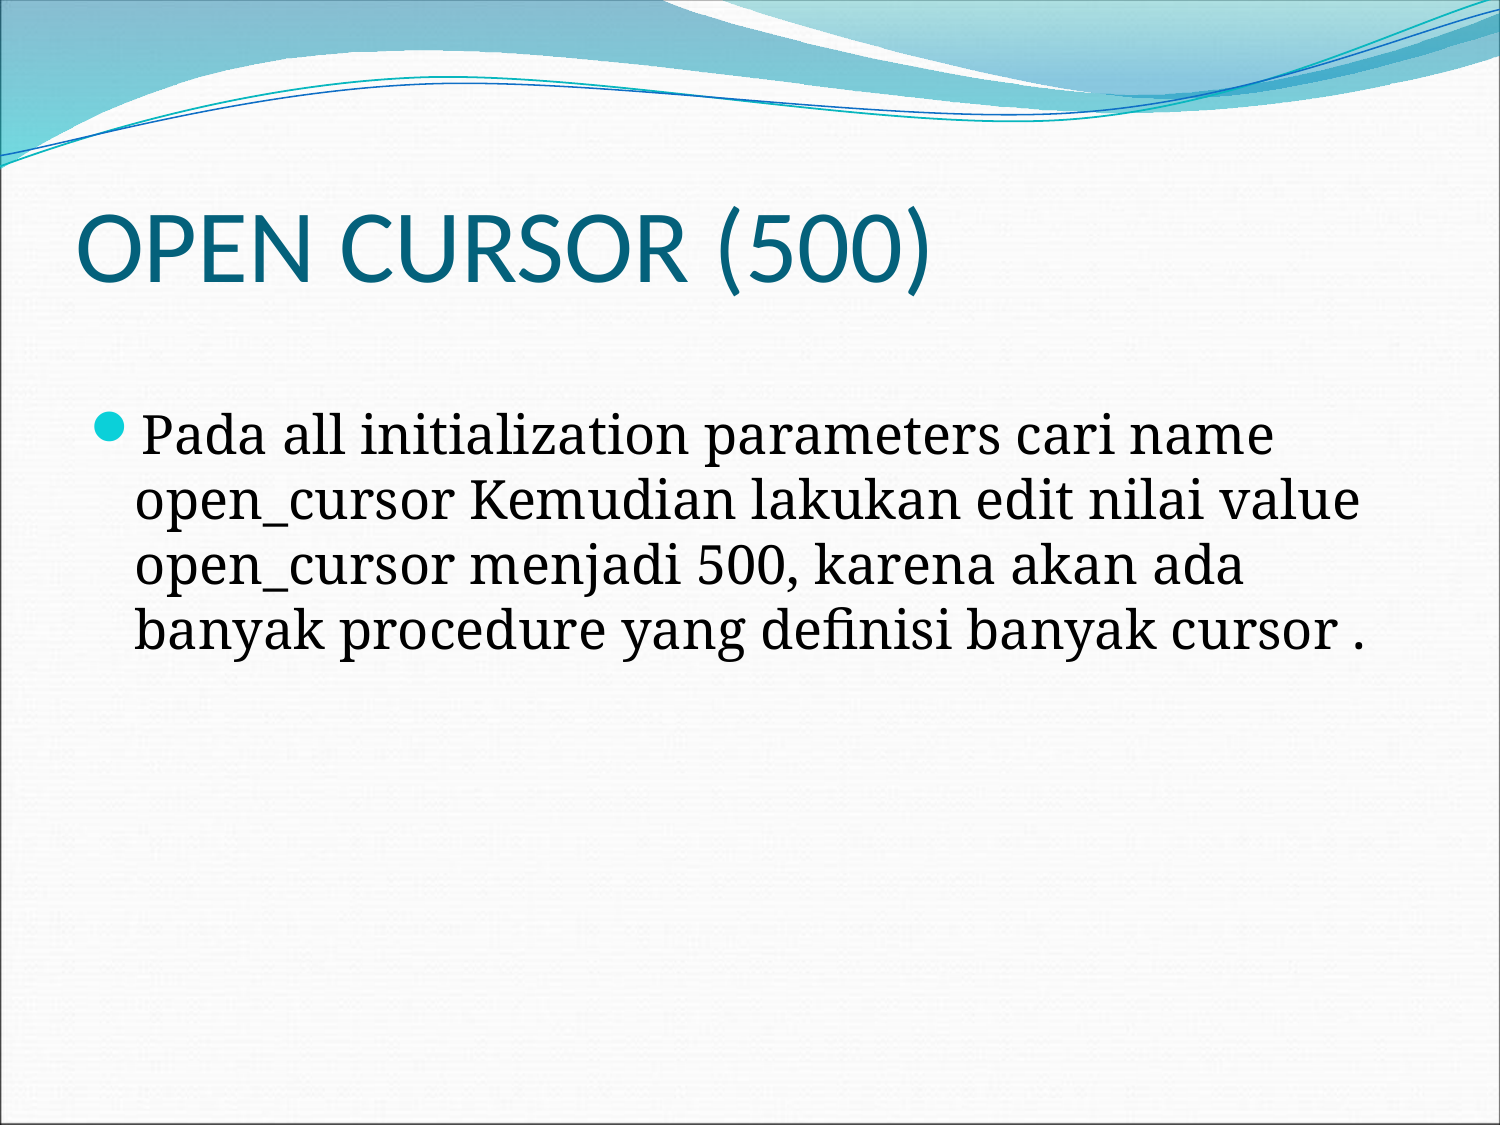

# OPEN CURSOR (500)

Pada all initialization parameters cari name open_cursor Kemudian lakukan edit nilai value open_cursor menjadi 500, karena akan ada banyak procedure yang definisi banyak cursor .